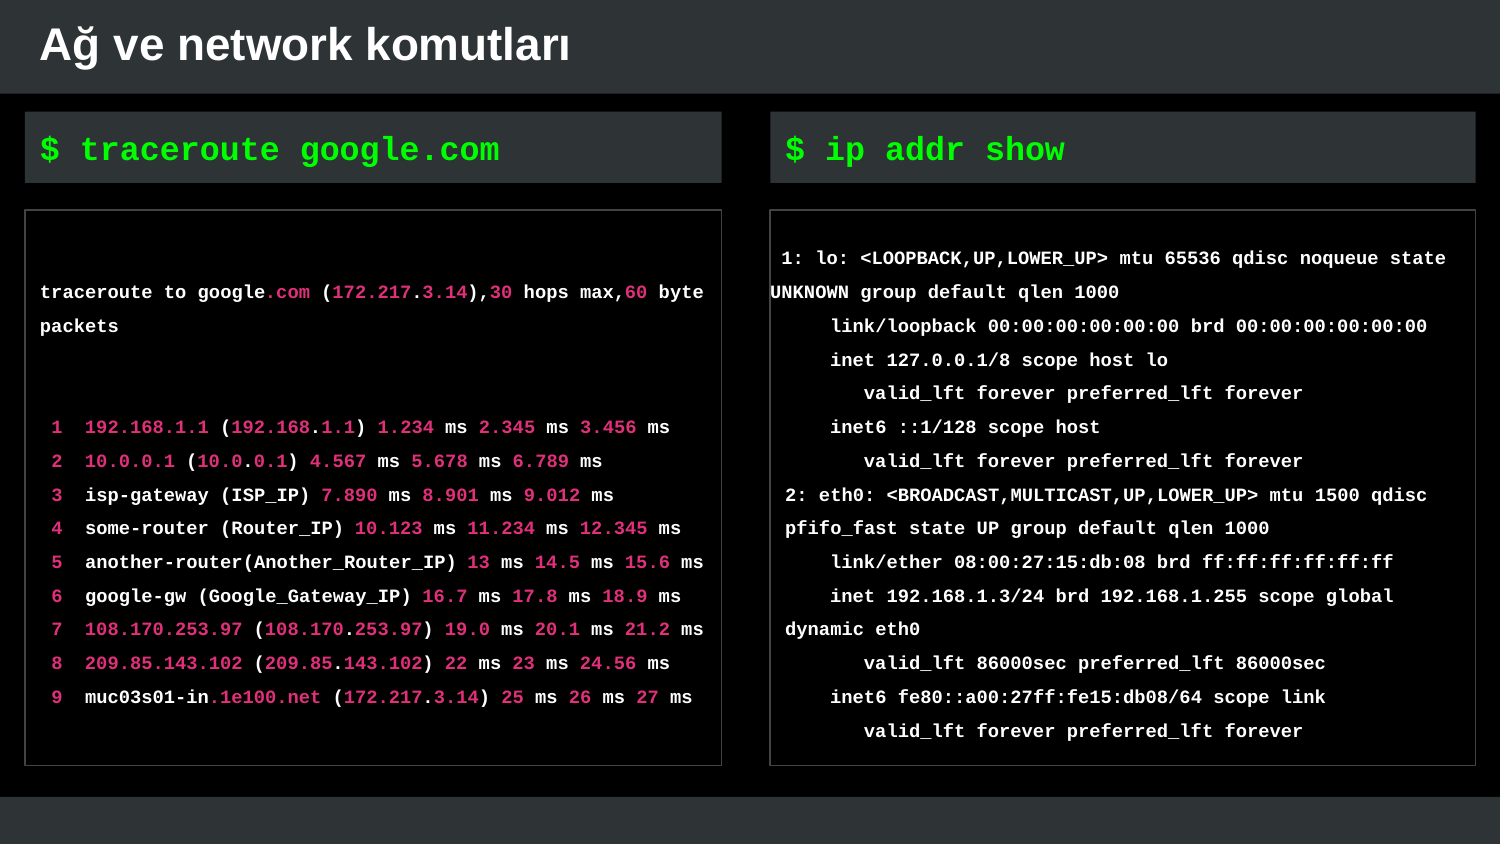

# Ağ ve network komutları
$ traceroute google.com
$ ip addr show
traceroute to google.com (172.217.3.14),30 hops max,60 byte packets

 1  192.168.1.1 (192.168.1.1) 1.234 ms 2.345 ms 3.456 ms
 2  10.0.0.1 (10.0.0.1) 4.567 ms 5.678 ms 6.789 ms
 3  isp-gateway (ISP_IP) 7.890 ms 8.901 ms 9.012 ms
 4  some-router (Router_IP) 10.123 ms 11.234 ms 12.345 ms
 5  another-router(Another_Router_IP) 13 ms 14.5 ms 15.6 ms
 6  google-gw (Google_Gateway_IP) 16.7 ms 17.8 ms 18.9 ms
 7  108.170.253.97 (108.170.253.97) 19.0 ms 20.1 ms 21.2 ms
 8  209.85.143.102 (209.85.143.102) 22 ms 23 ms 24.56 ms
 9  muc03s01-in.1e100.net (172.217.3.14) 25 ms 26 ms 27 ms
 1: lo: <LOOPBACK,UP,LOWER_UP> mtu 65536 qdisc noqueue state   UNKNOWN group default qlen 1000
    link/loopback 00:00:00:00:00:00 brd 00:00:00:00:00:00
    inet 127.0.0.1/8 scope host lo
       valid_lft forever preferred_lft forever
    inet6 ::1/128 scope host
       valid_lft forever preferred_lft forever
2: eth0: <BROADCAST,MULTICAST,UP,LOWER_UP> mtu 1500 qdisc pfifo_fast state UP group default qlen 1000
    link/ether 08:00:27:15:db:08 brd ff:ff:ff:ff:ff:ff
    inet 192.168.1.3/24 brd 192.168.1.255 scope global dynamic eth0
       valid_lft 86000sec preferred_lft 86000sec
    inet6 fe80::a00:27ff:fe15:db08/64 scope link
       valid_lft forever preferred_lft forever